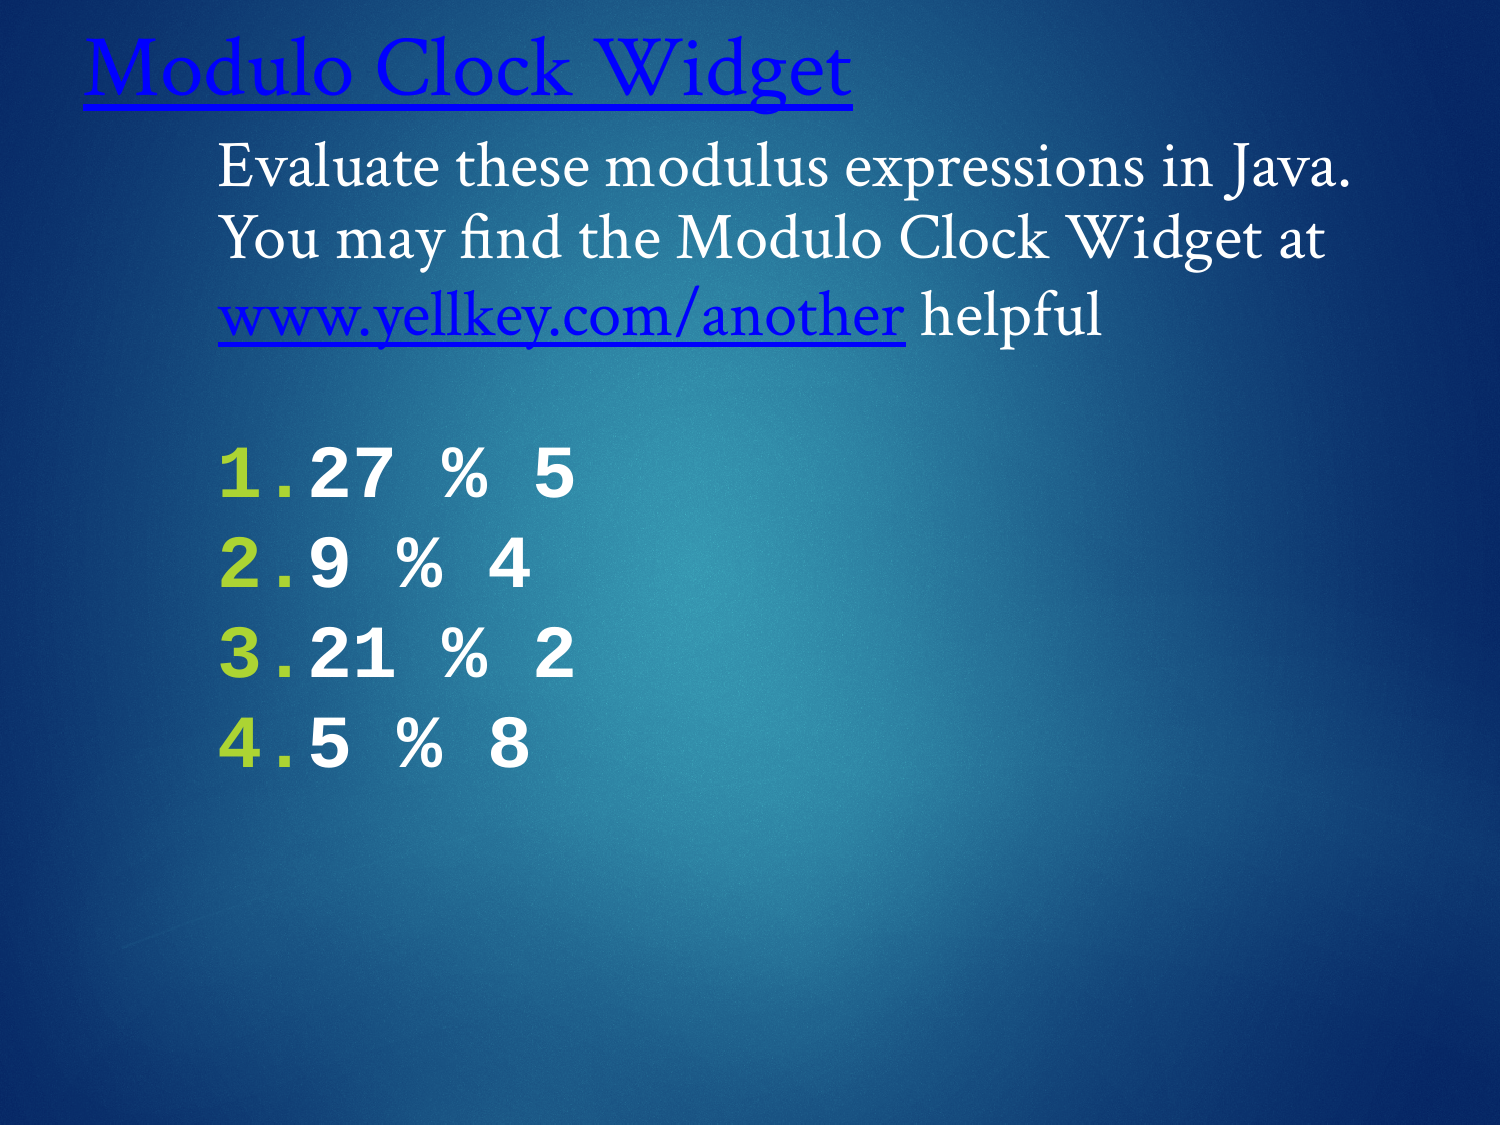

# Modulo Clock Widget
Evaluate these modulus expressions in Java. You may find the Modulo Clock Widget at www.yellkey.com/another helpful

27 % 5
9 % 4
21 % 2
5 % 8